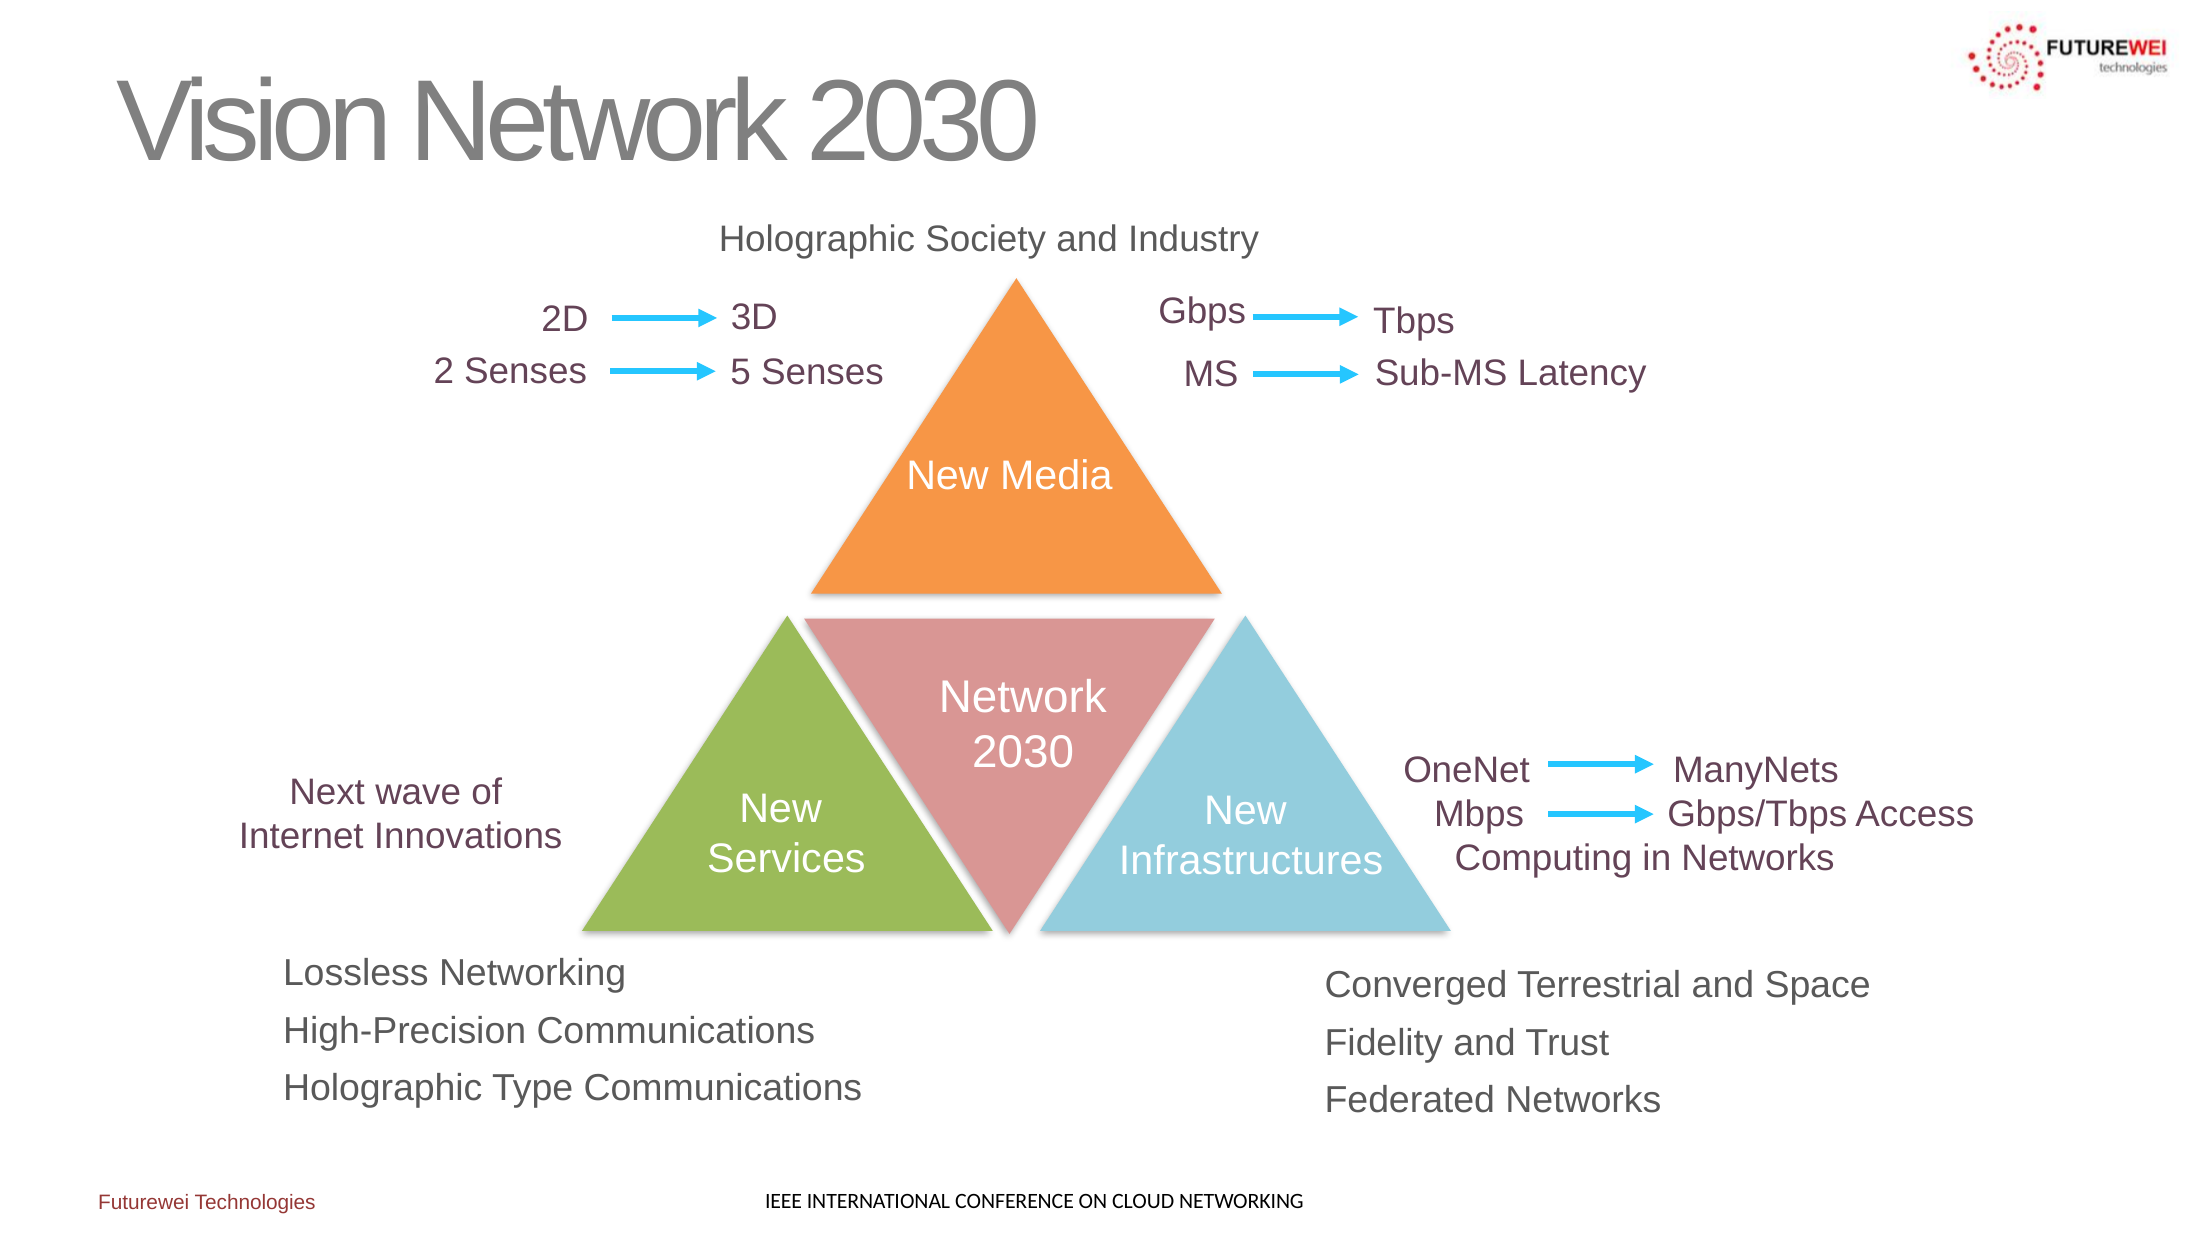

# Vision Network 2030
Holographic Society and Industry
3D
Gbps

New Media
Network 2030
New
Services
New
Infrastructures
Tbps
2D
2 Senses
MS
5 Senses
Sub-MS Latency
OneNet              ManyNets
   Mbps              Gbps/Tbps Access
     Computing in Networks
Next wave of
Internet Innovations
Lossless Networking
High-Precision Communications
Holographic Type Communications
Converged Terrestrial and Space
Fidelity and Trust
Federated Networks